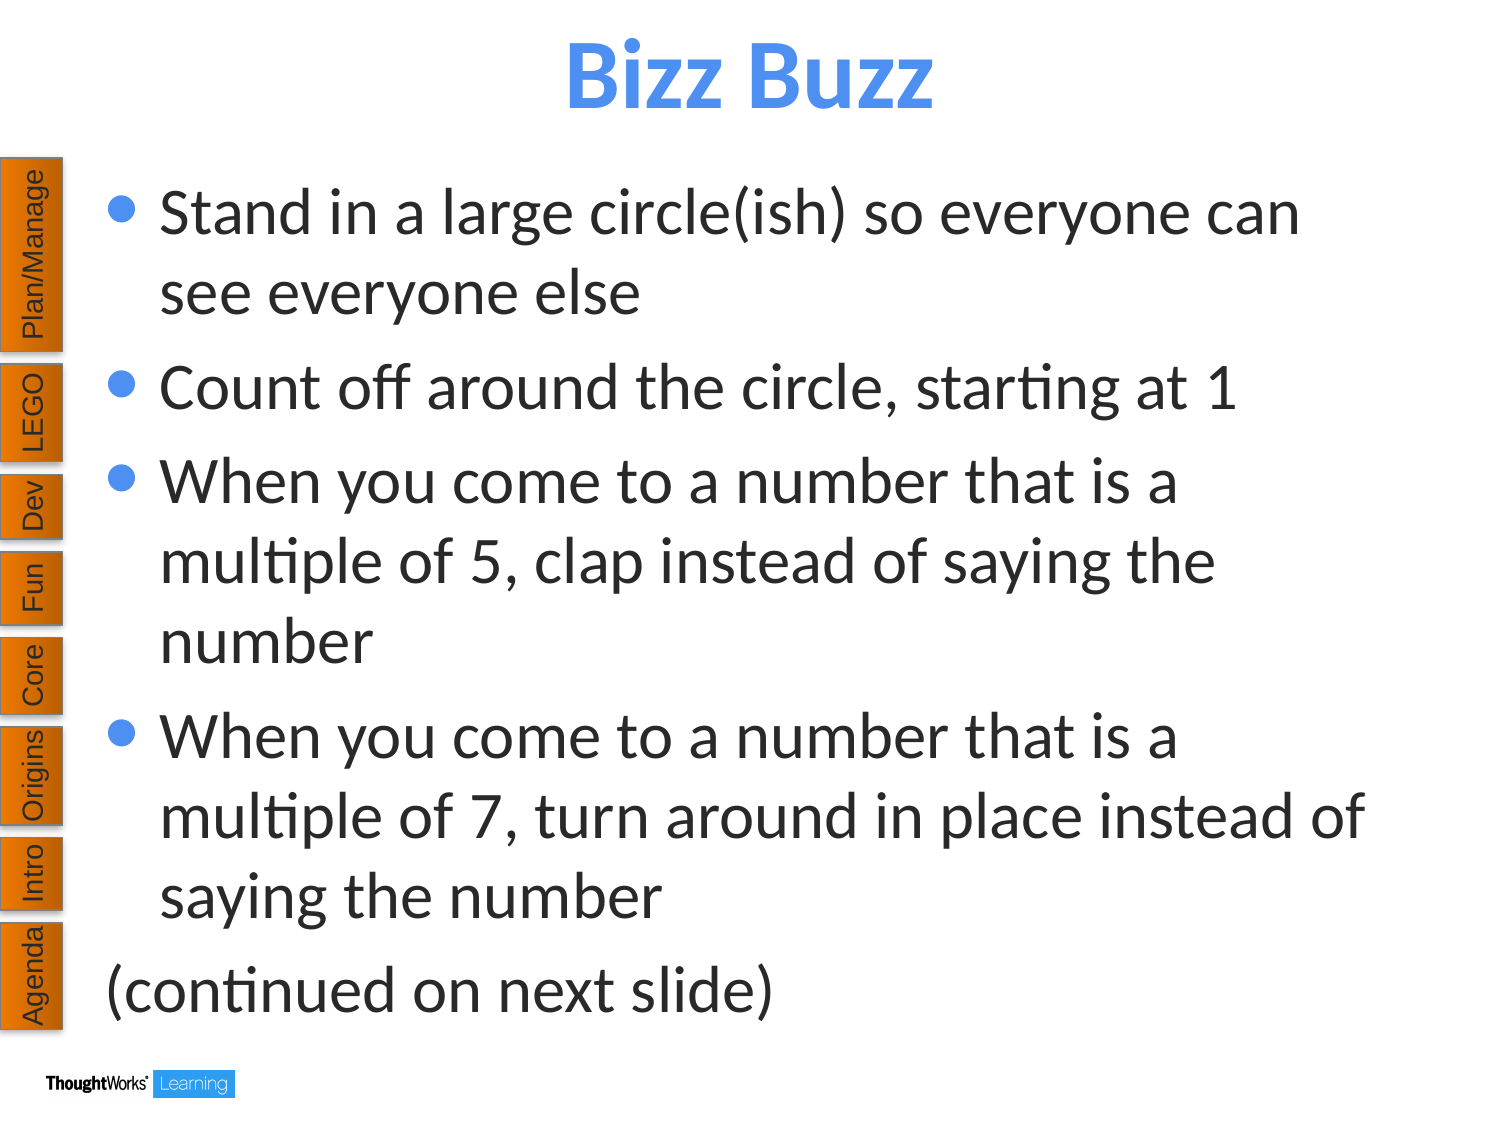

# Bizz Buzz
Stand in a large circle(ish) so everyone can see everyone else
Count off around the circle, starting at 1
When you come to a number that is a multiple of 5, clap instead of saying the number
When you come to a number that is a multiple of 7, turn around in place instead of saying the number
(continued on next slide)
Plan/Manage
LEGO
Dev
Fun
Core
Origins
Intro
Agenda